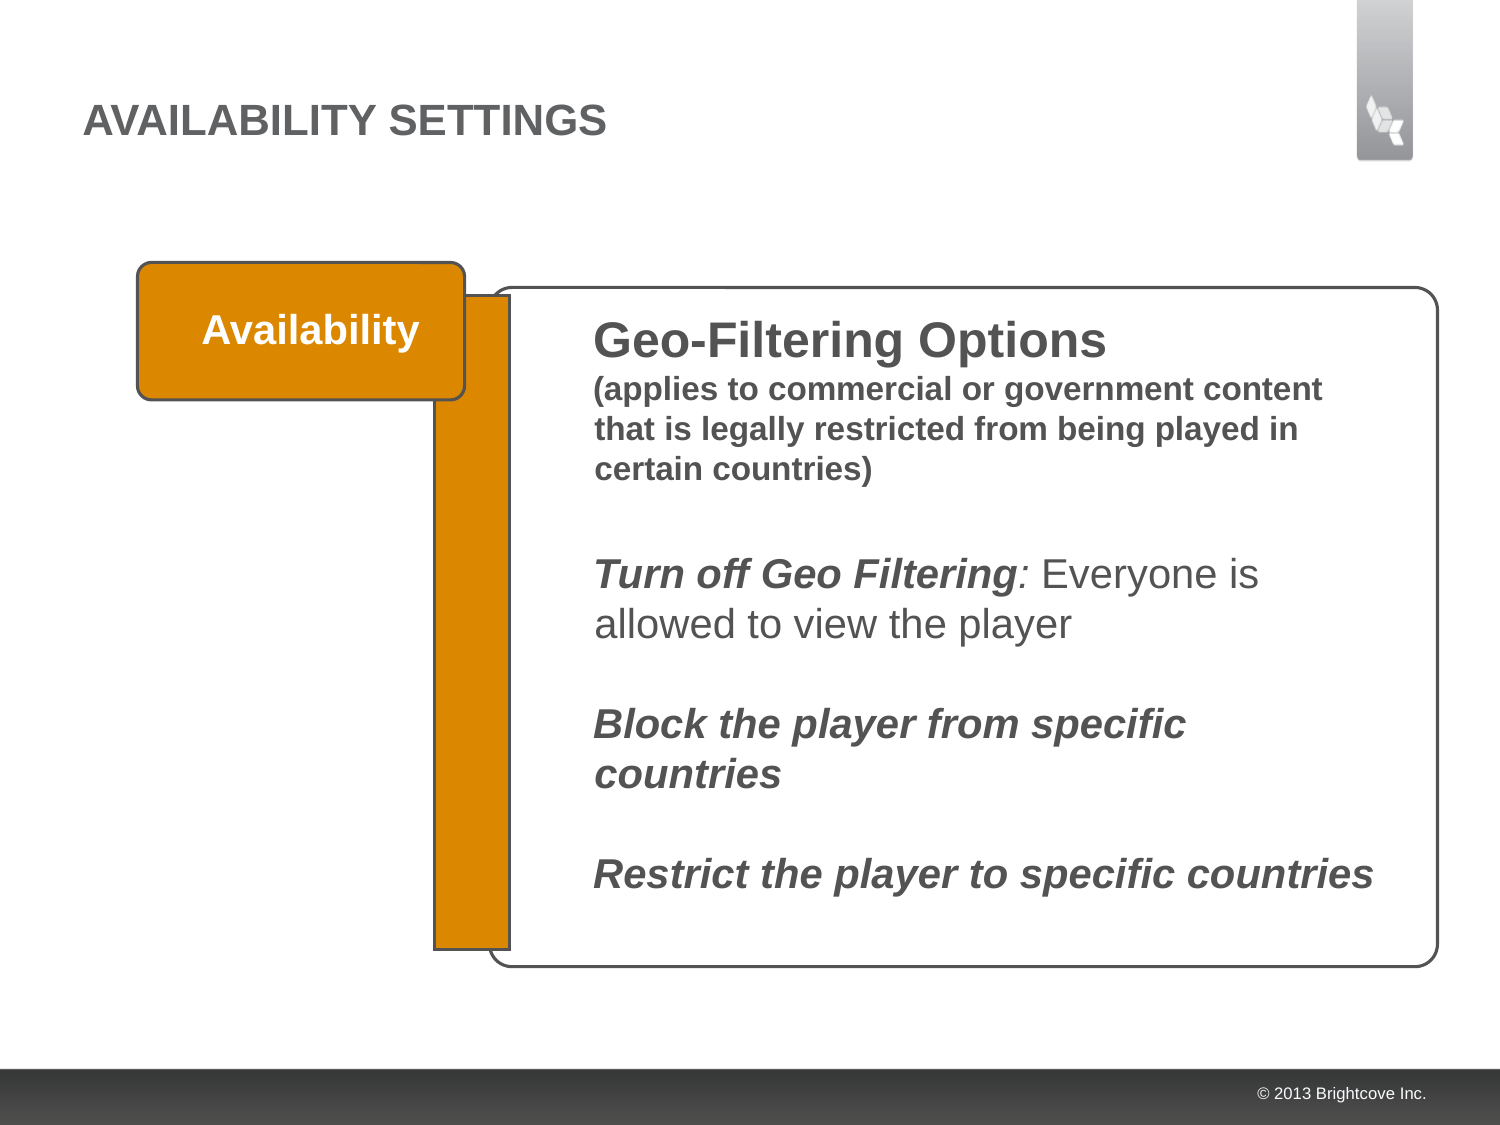

# Availability Settings
Availability
Geo-Filtering Options
(applies to commercial or government content that is legally restricted from being played in certain countries)

Turn off Geo Filtering: Everyone is allowed to view the player

Block the player from specific countries

Restrict the player to specific countries